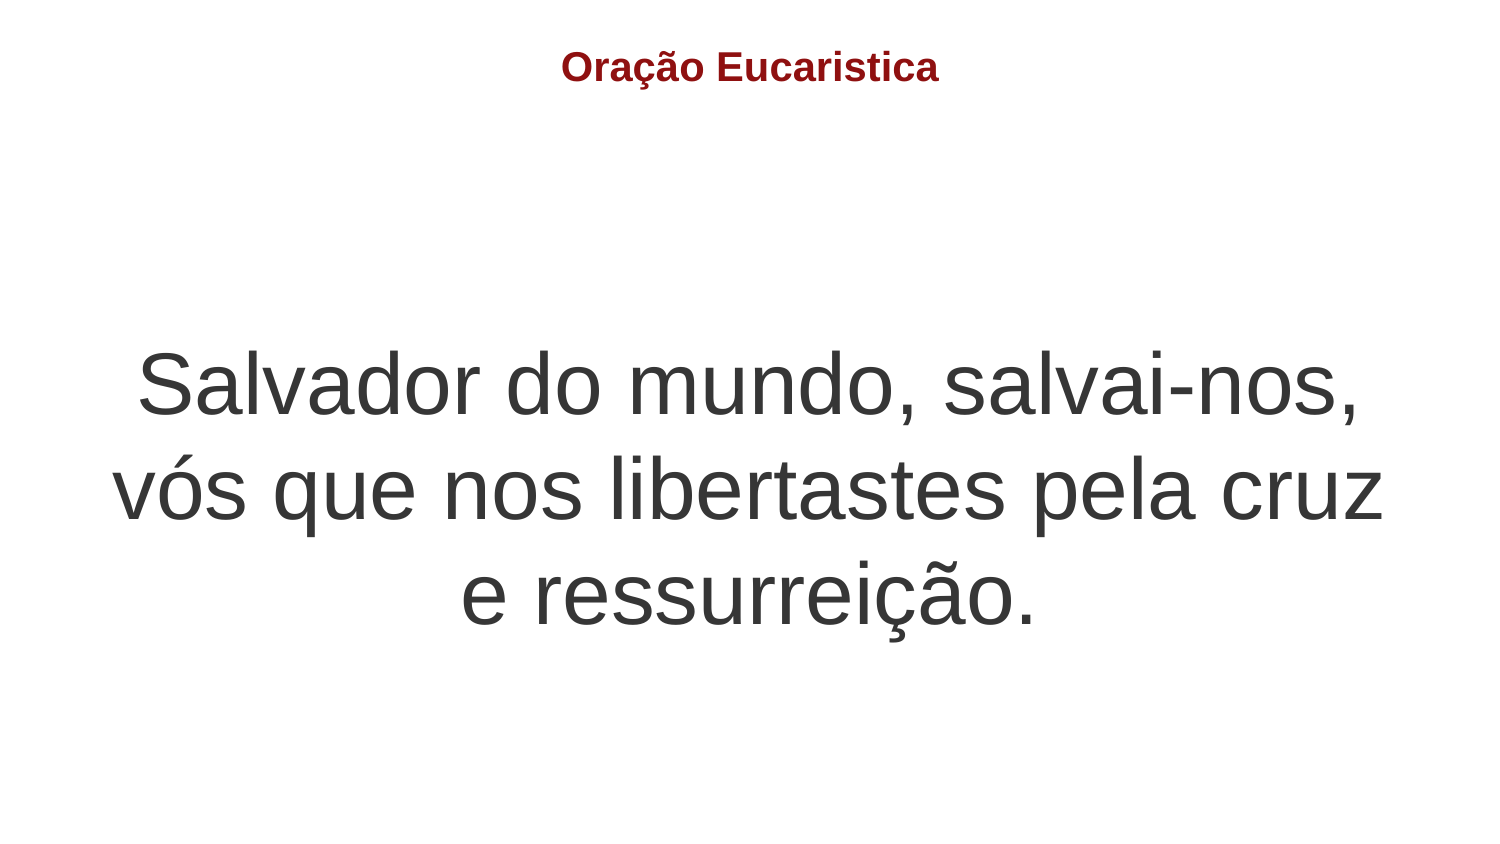

Oração Eucaristica
Salvador do mundo, salvai-nos, vós que nos libertastes pela cruz e ressurreição.